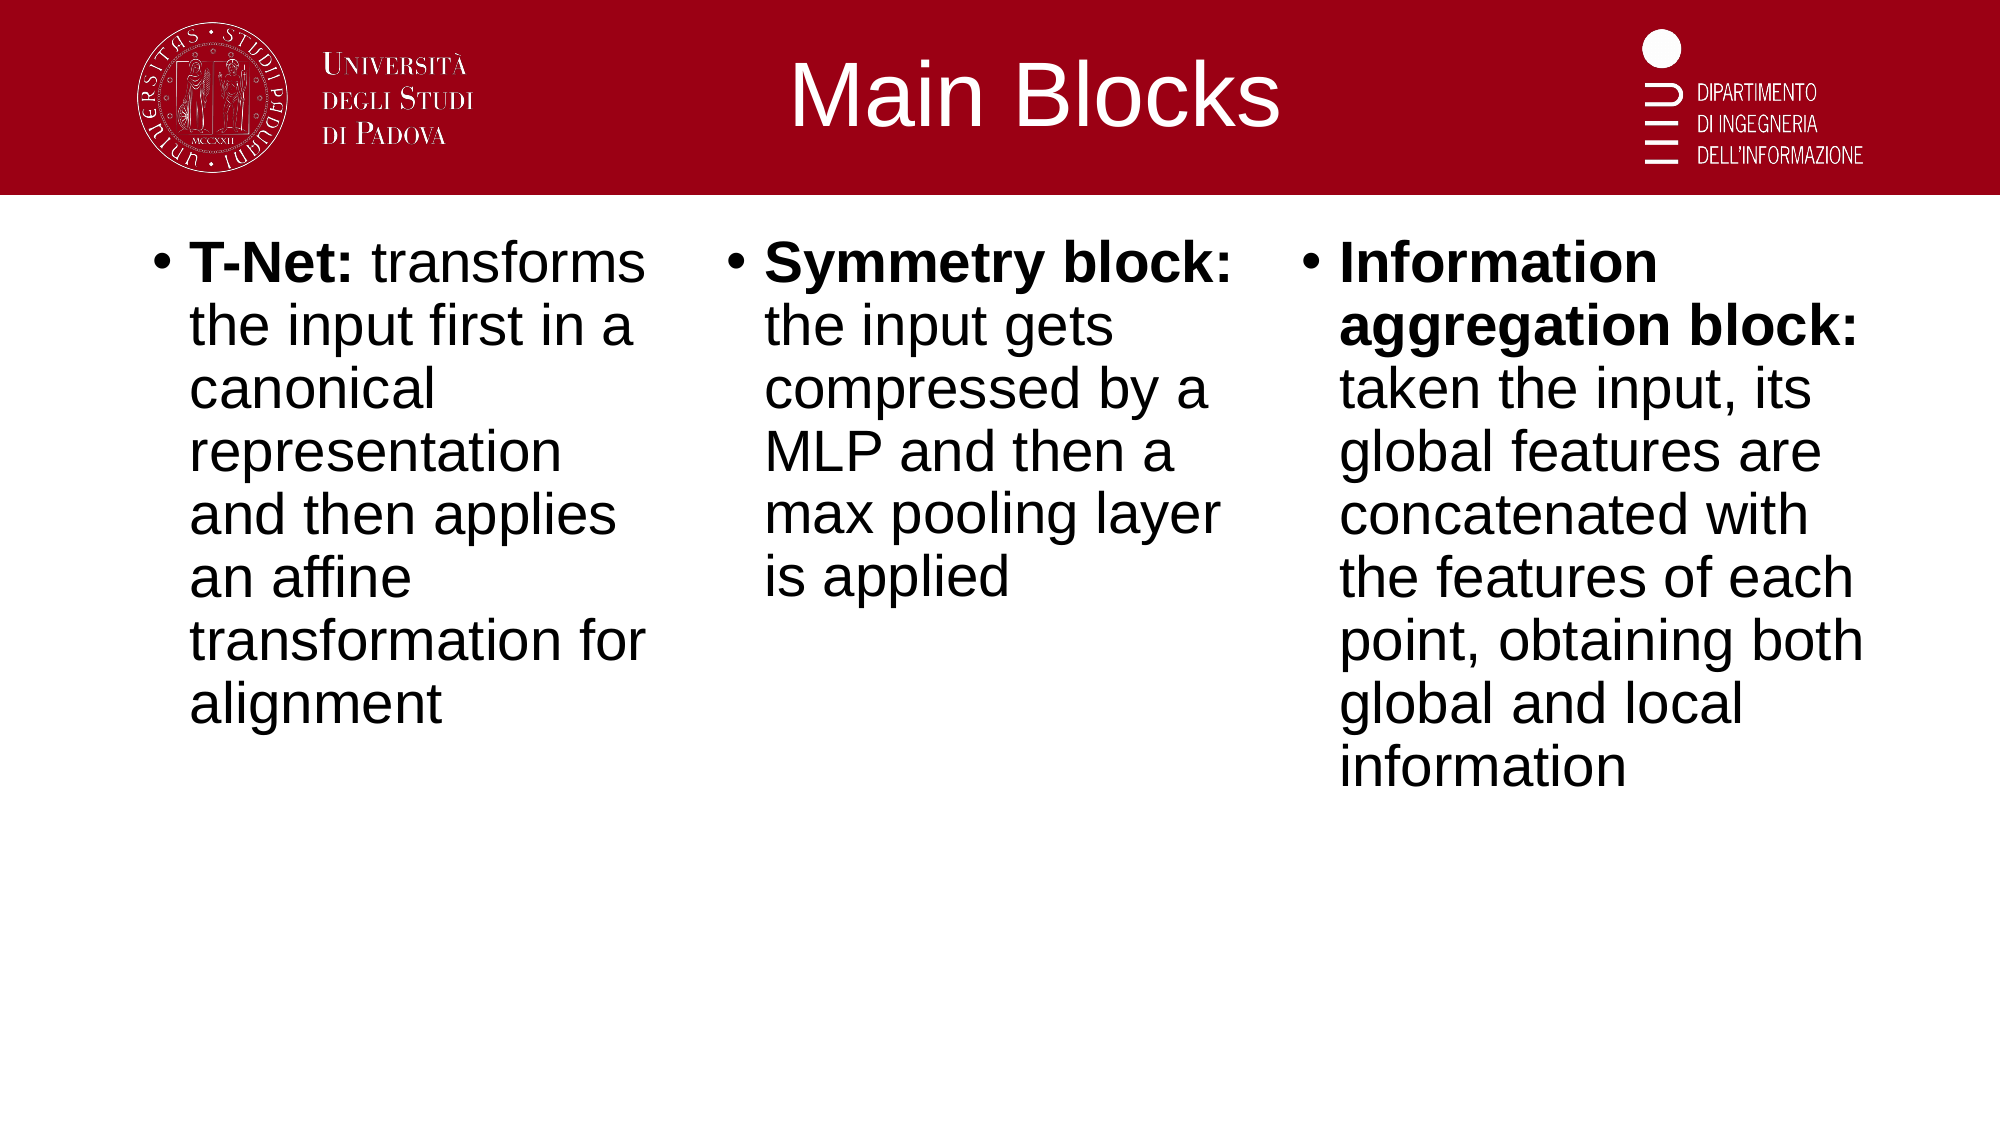

# Main Blocks
Symmetry block: the input gets compressed by a MLP and then a max pooling layer is applied
Information aggregation block: taken the input, its global features are concatenated with the features of each point, obtaining both global and local information
T-Net: transforms the input first in a  canonical representation and then applies an affine transformation for alignment